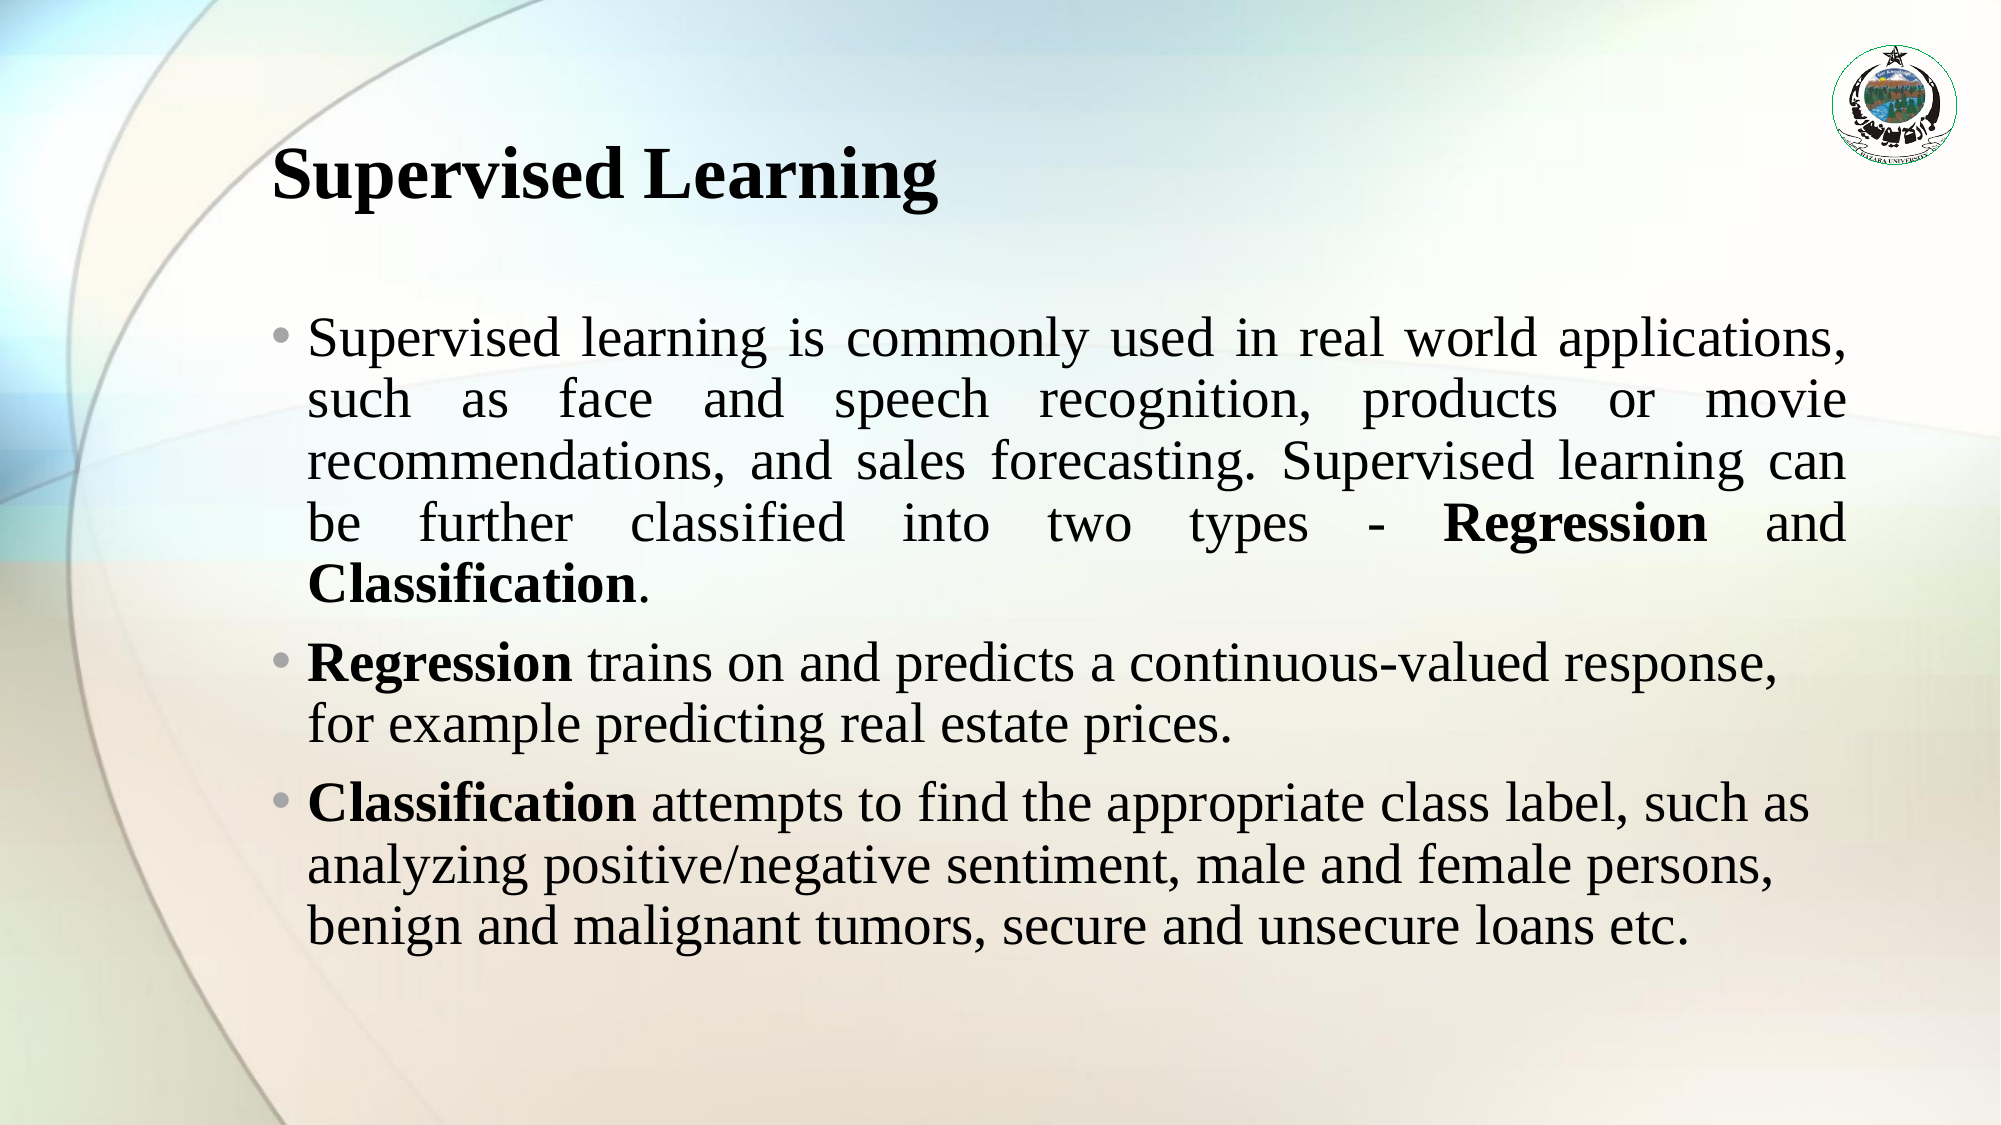

# Supervised Learning
Supervised learning is commonly used in real world applications, such as face and speech recognition, products or movie recommendations, and sales forecasting. Supervised learning can be further classified into two types - Regression and Classification.
Regression trains on and predicts a continuous-valued response, for example predicting real estate prices.
Classification attempts to find the appropriate class label, such as analyzing positive/negative sentiment, male and female persons, benign and malignant tumors, secure and unsecure loans etc.